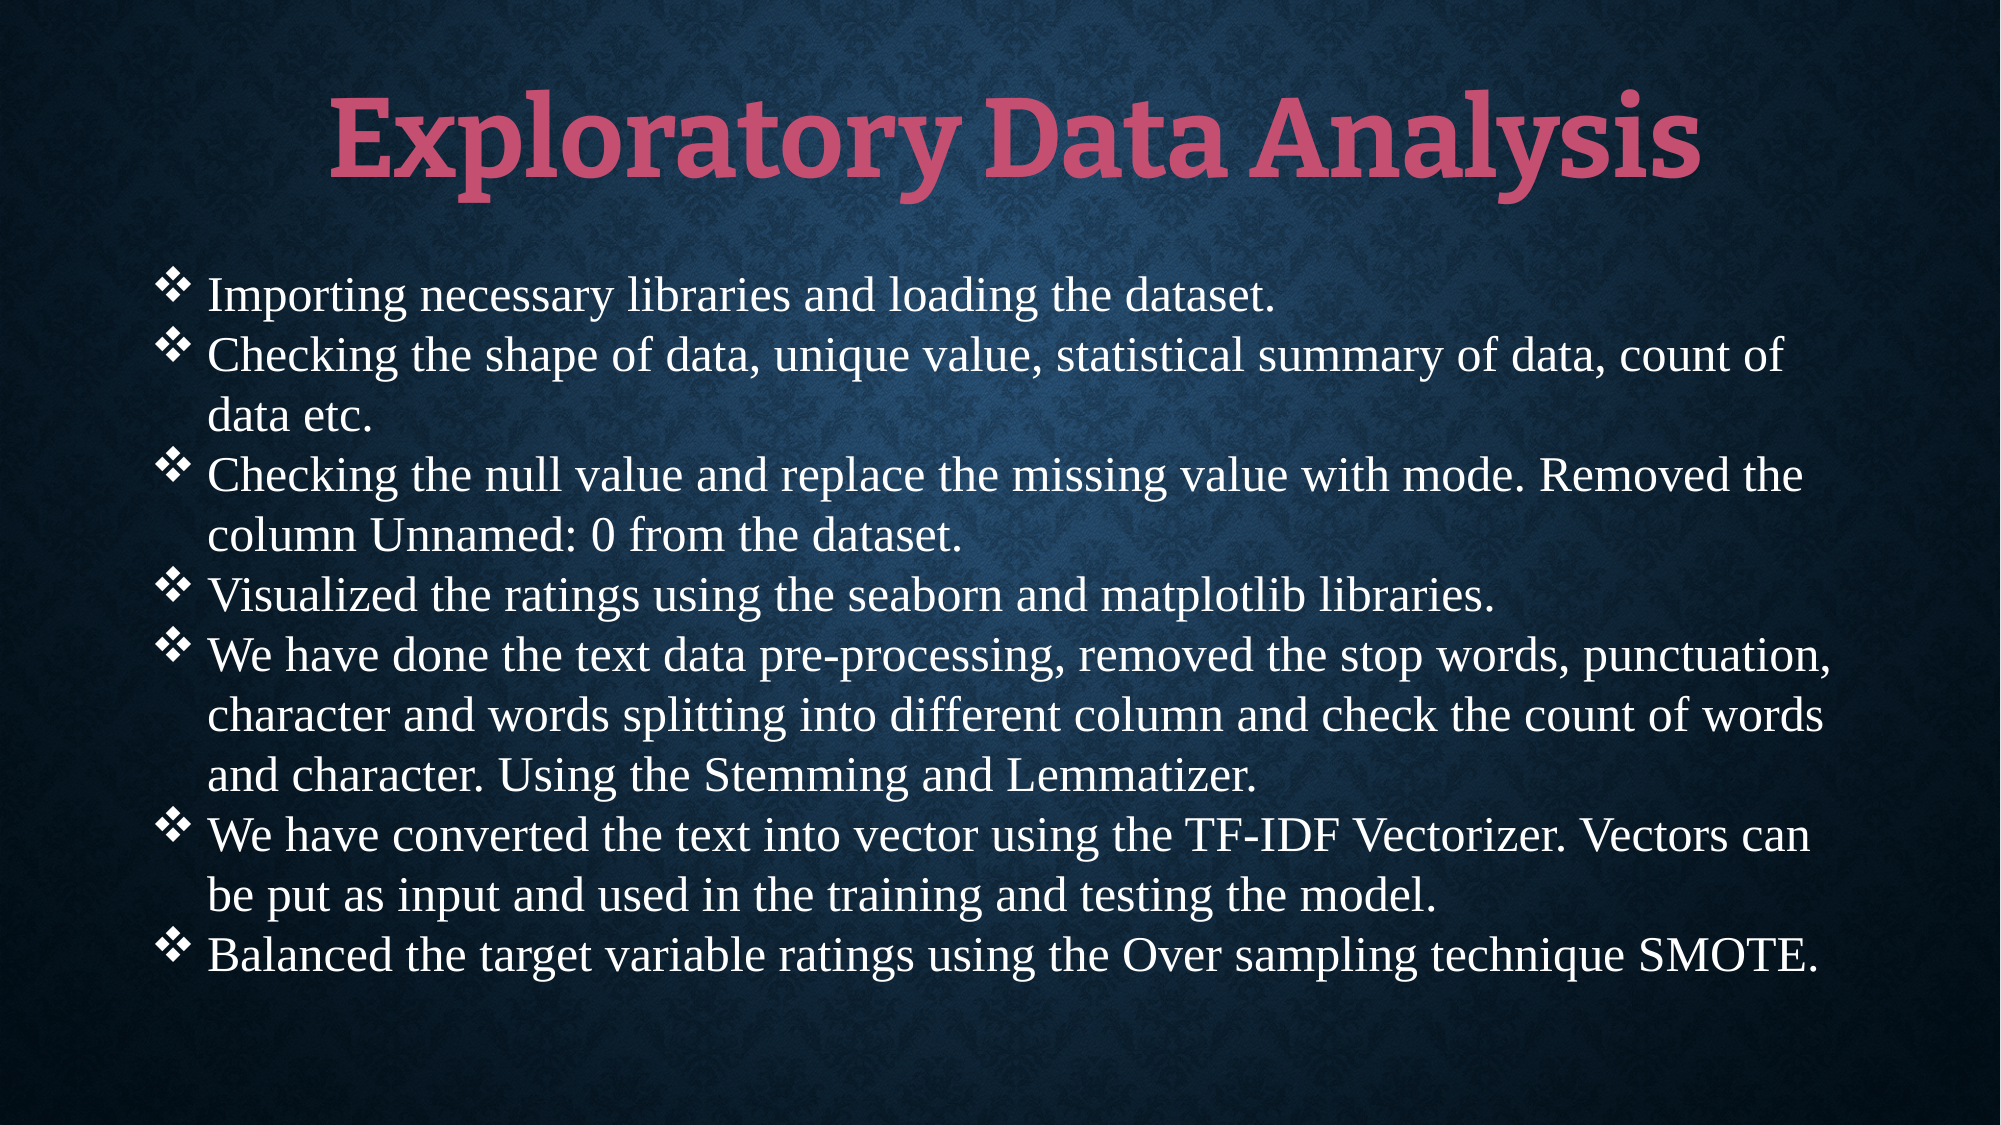

Exploratory Data Analysis
Importing necessary libraries and loading the dataset.
Checking the shape of data, unique value, statistical summary of data, count of data etc.
Checking the null value and replace the missing value with mode. Removed the column Unnamed: 0 from the dataset.
Visualized the ratings using the seaborn and matplotlib libraries.
We have done the text data pre-processing, removed the stop words, punctuation, character and words splitting into different column and check the count of words and character. Using the Stemming and Lemmatizer.
We have converted the text into vector using the TF-IDF Vectorizer. Vectors can be put as input and used in the training and testing the model.
Balanced the target variable ratings using the Over sampling technique SMOTE.